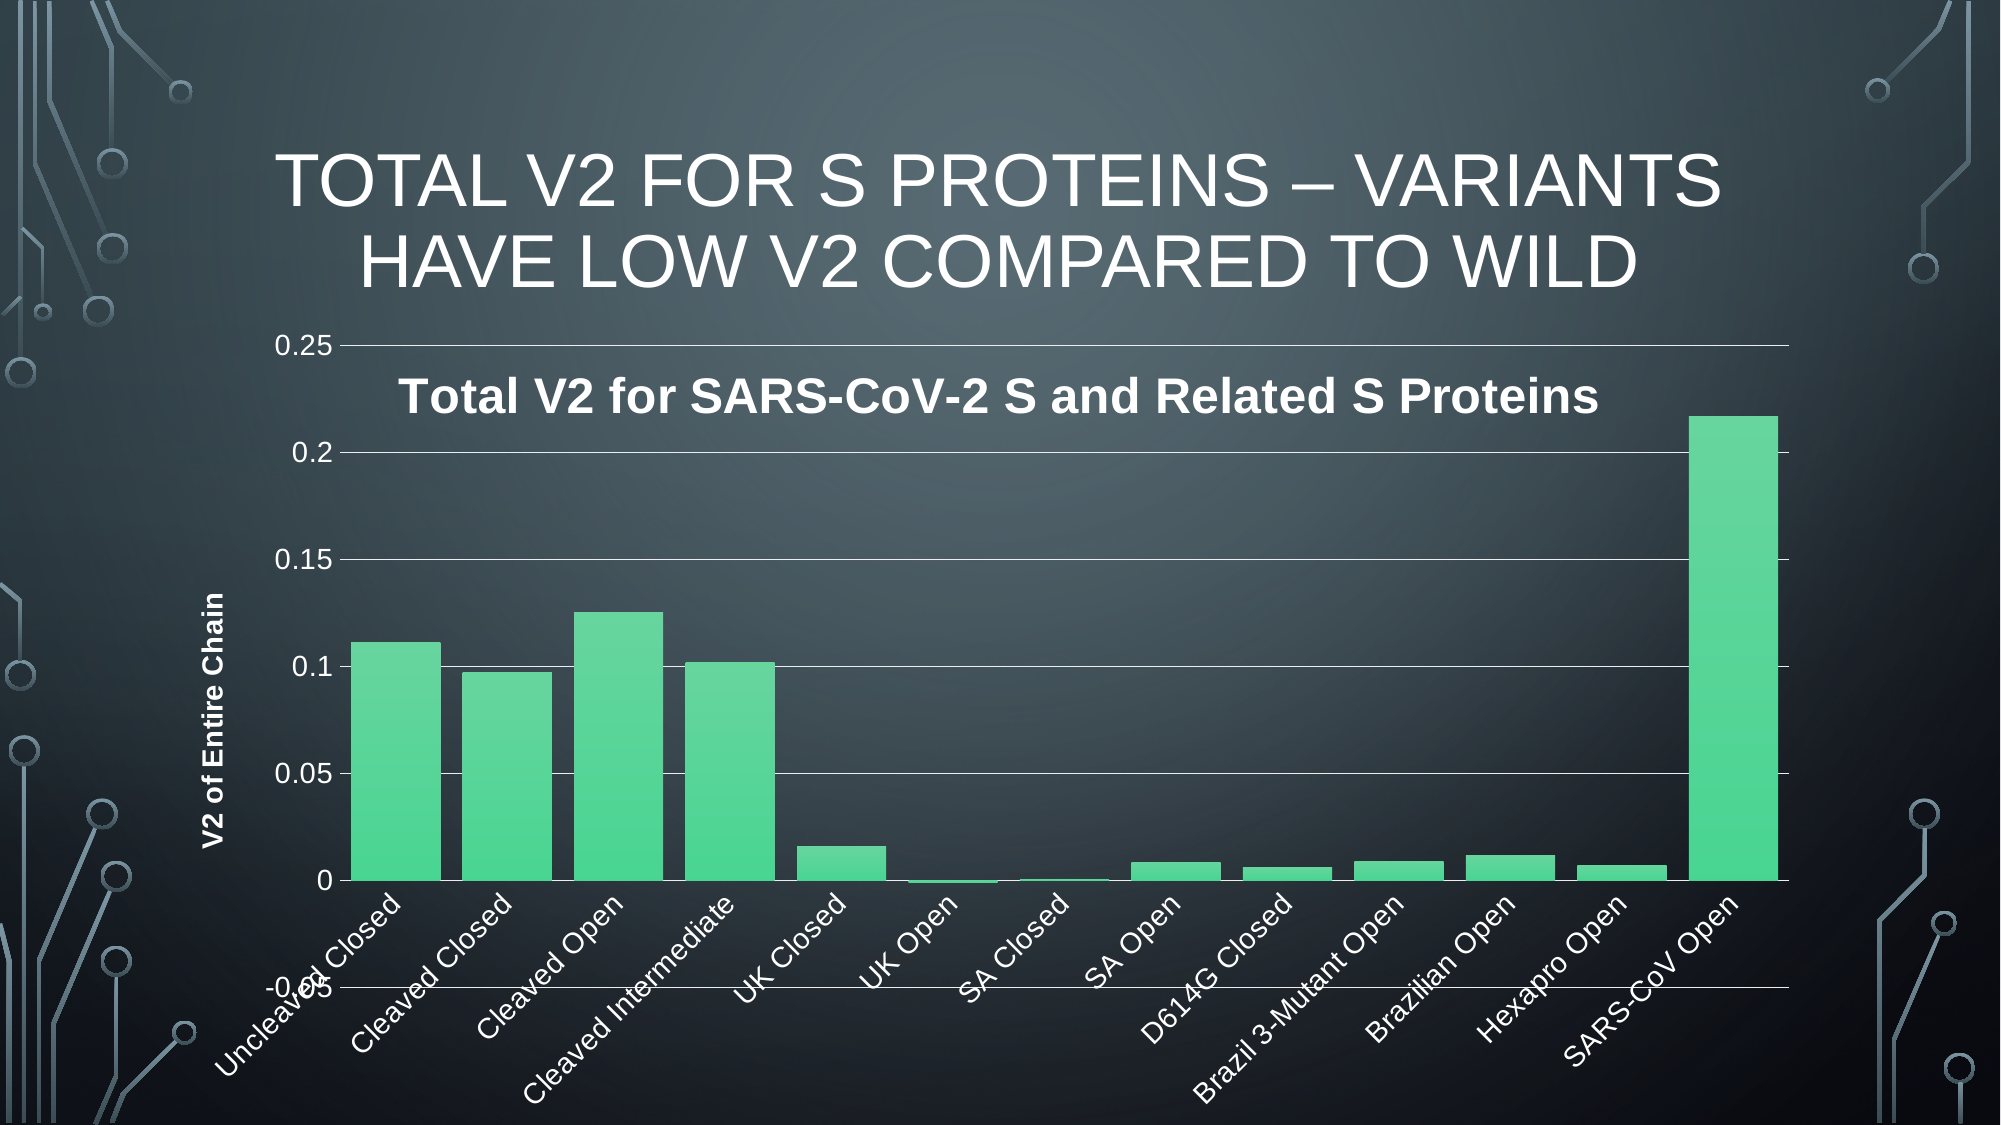

# Total V2 for s Proteins – variants have low V2 compared to wild

### Chart: Total V2 for SARS-CoV-2 S and Related S Proteins

| Category |  |
|---|---|
| Uncleaved Closed | 0.111 |
| Cleaved Closed | 0.09725 |
| Cleaved Open | 0.12525 |
| Cleaved Intermediate | 0.10175 |
| UK Closed | 0.016 |
| UK Open | -0.001125 |
| SA Closed | 0.0003749999999999999 |
| SA Open | 0.0085 |
| D614G Closed | 0.00625 |
| Brazil 3-Mutant Open | 0.00875 |
| Brazilian Open | 0.01175 |
| Hexapro Open | 0.007125 |
| SARS-CoV Open | 0.217 |